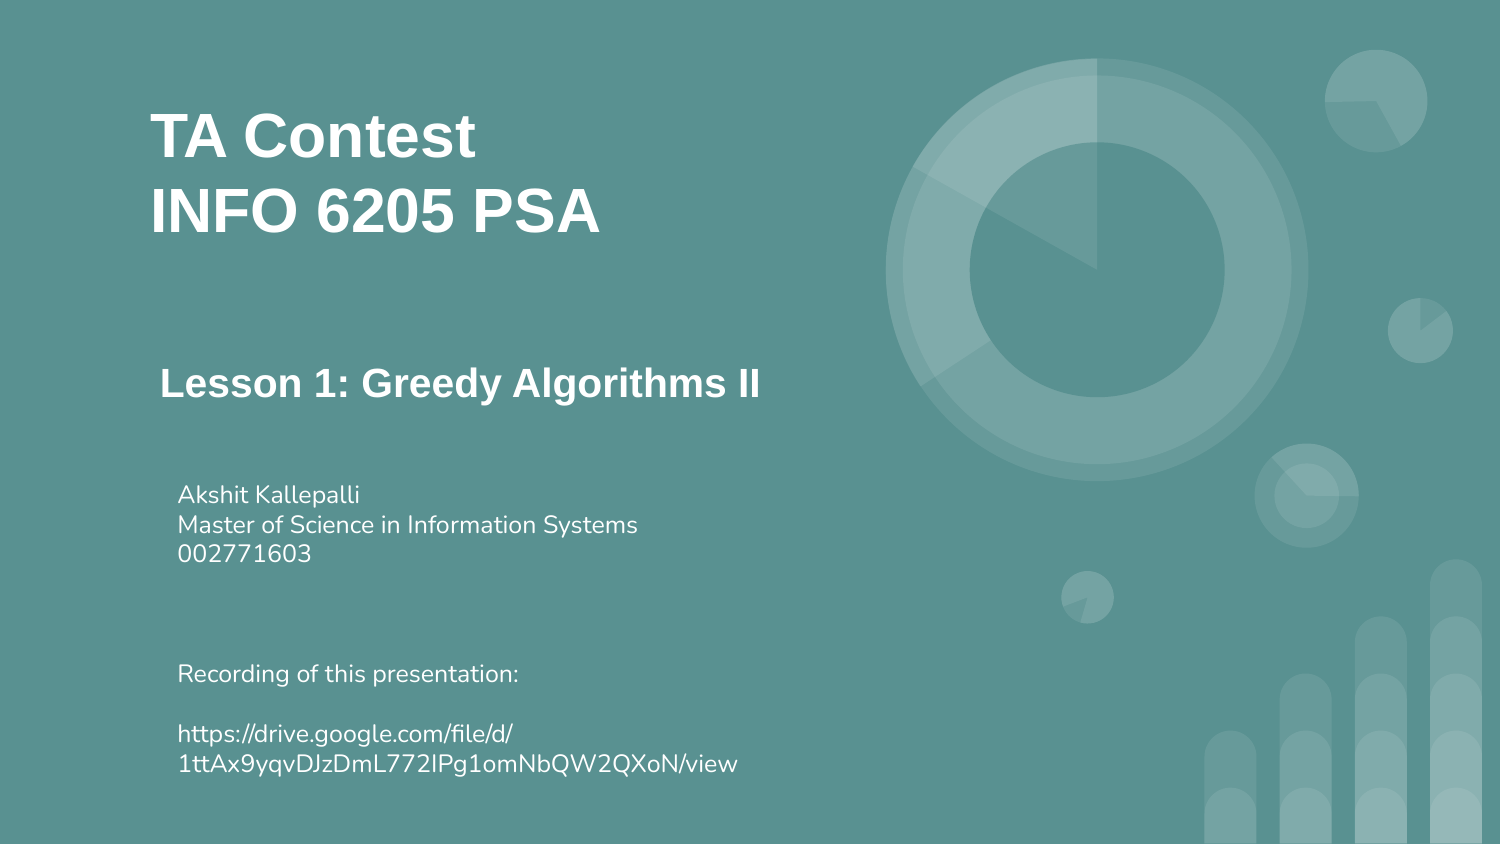

# TA Contest
INFO 6205 PSA
Lesson 1: Greedy Algorithms II
Akshit Kallepalli
Master of Science in Information Systems
002771603

Recording of this presentation:

https://drive.google.com/file/d/1ttAx9yqvDJzDmL772IPg1omNbQW2QXoN/view